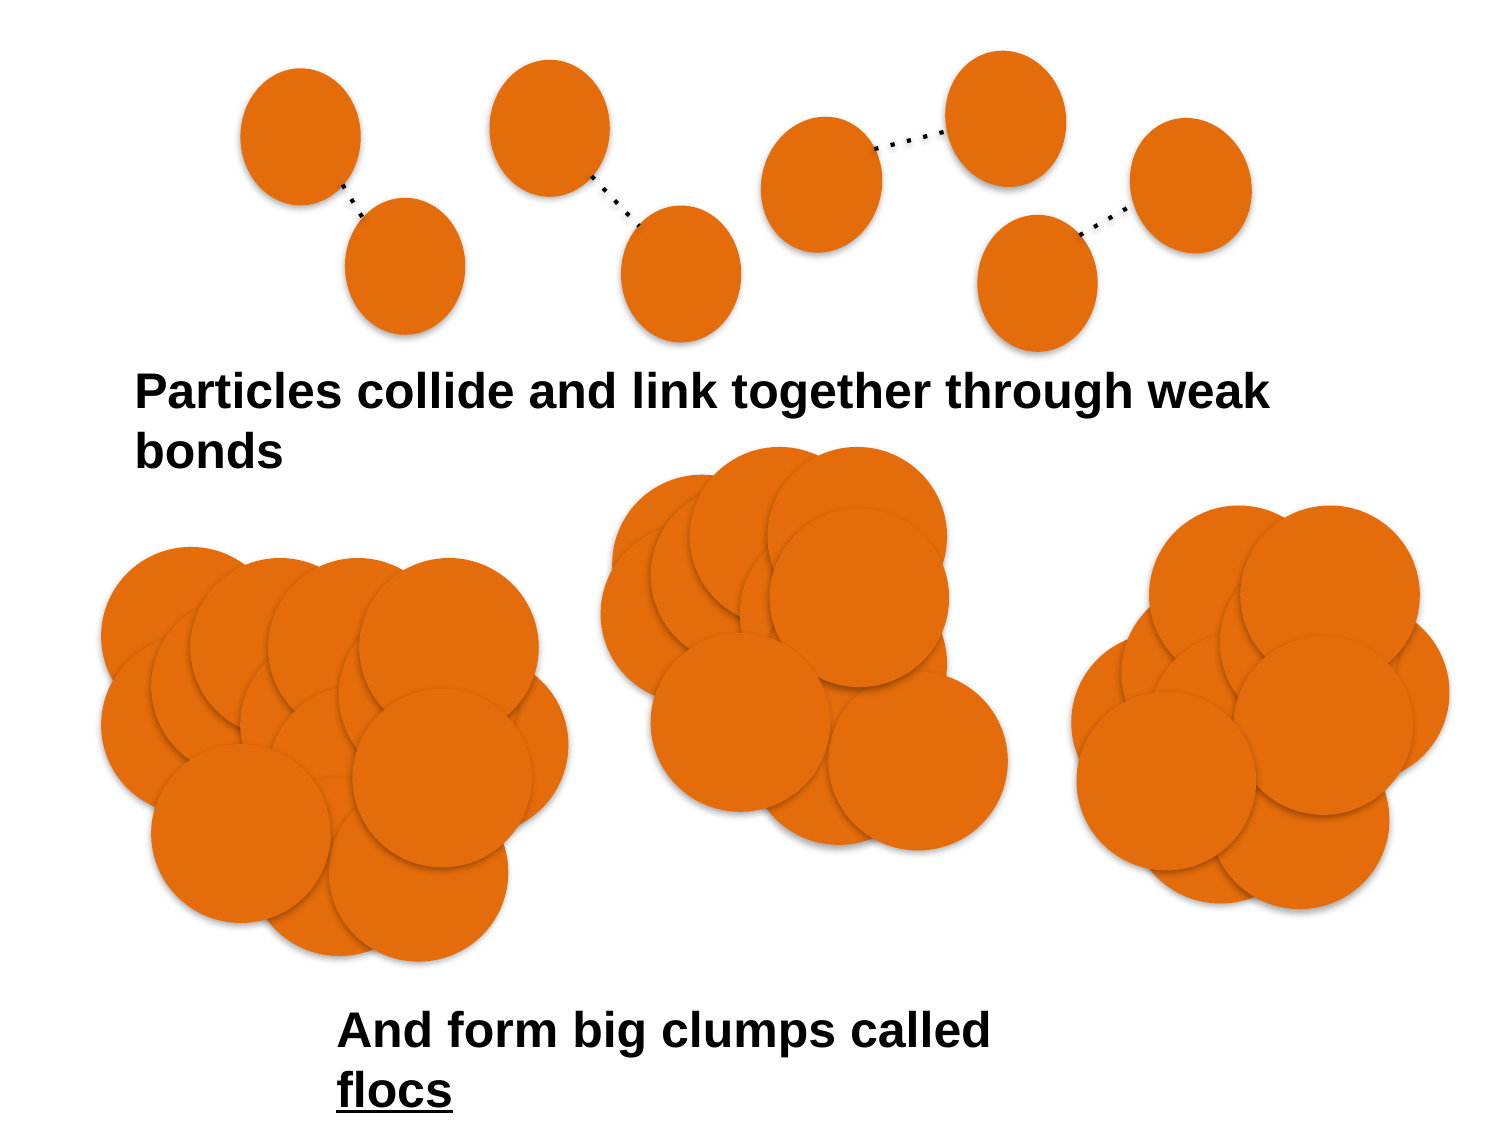

Particles collide and link together through weak bonds

And form big clumps called flocs